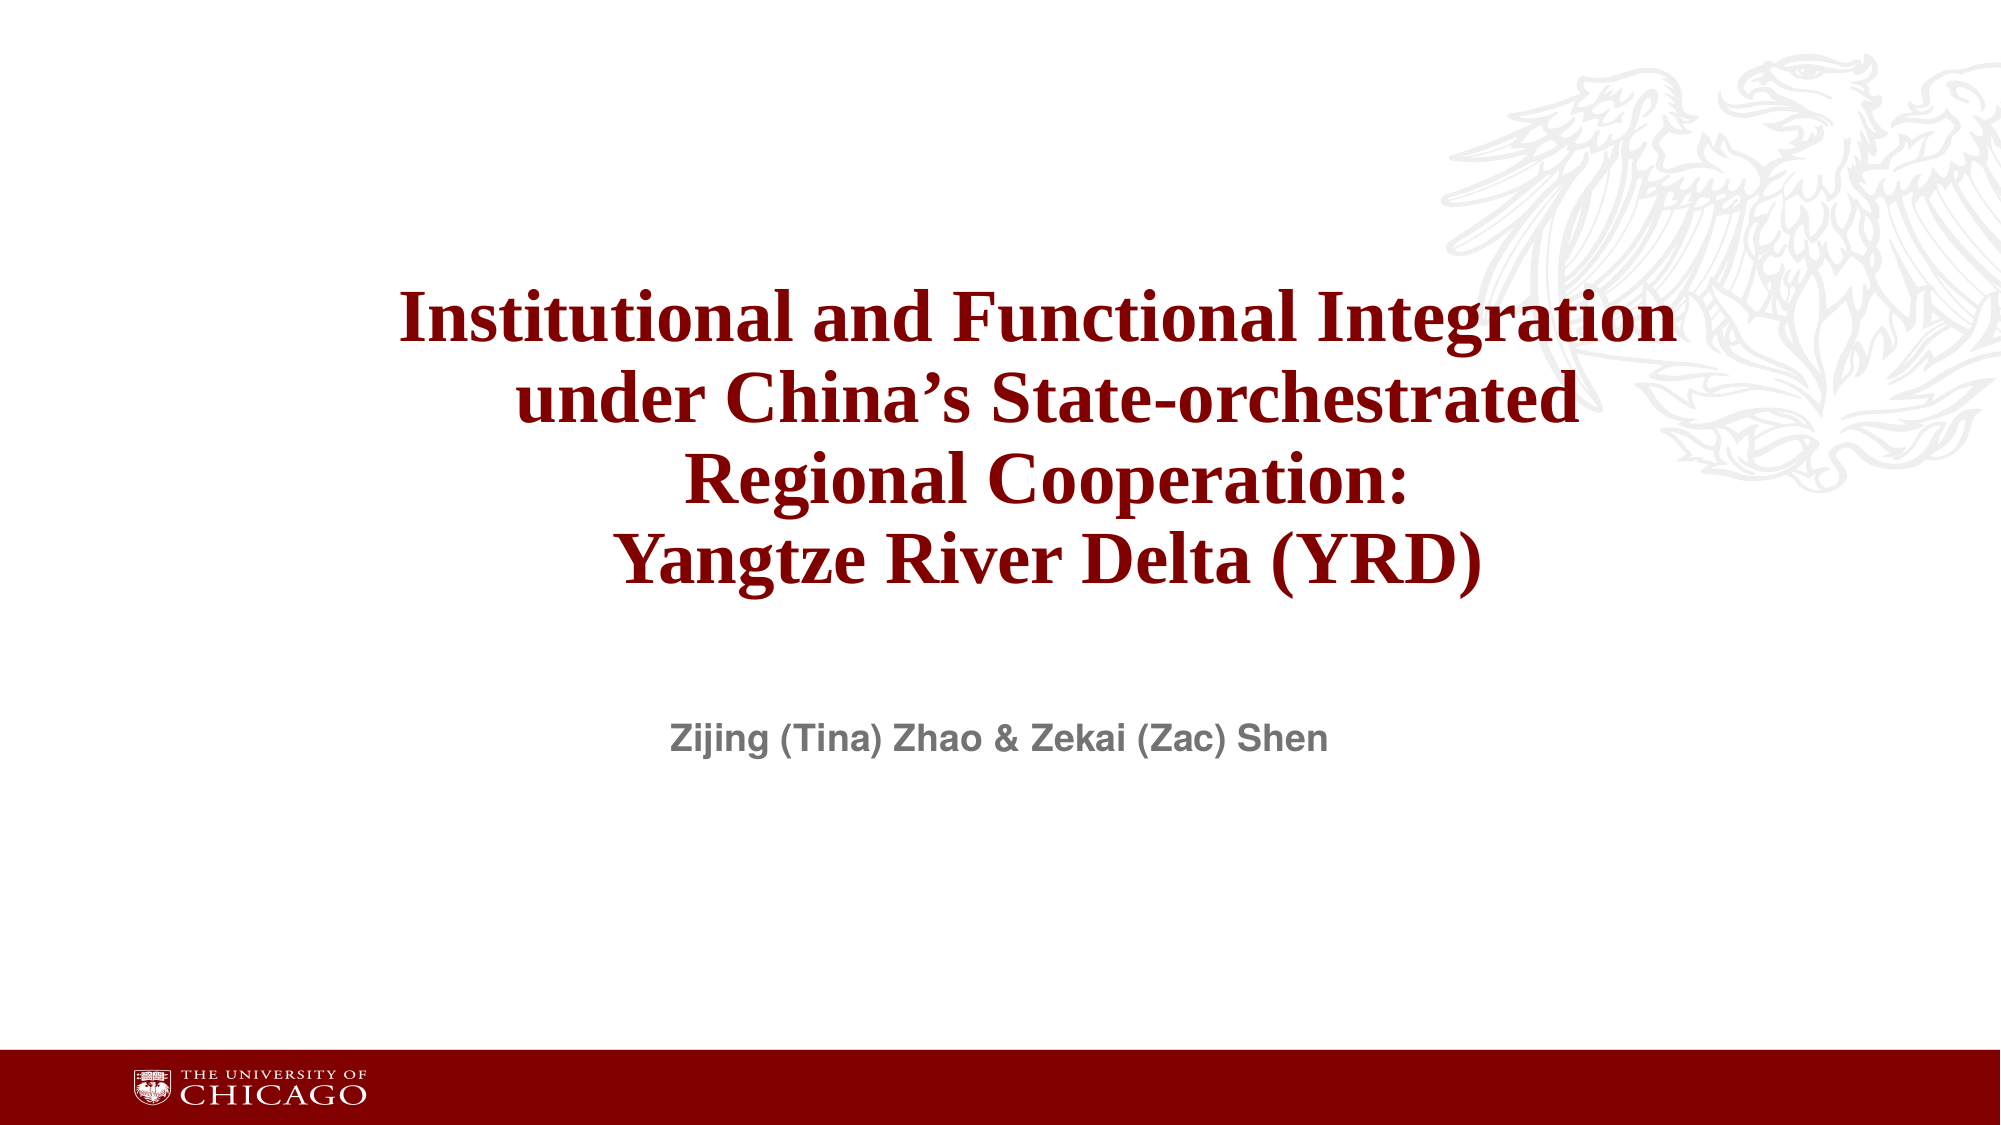

# Institutional and Functional Integration  under China’s State-orchestrated Regional Cooperation: Yangtze River Delta (YRD)
Zijing (Tina) Zhao & Zekai (Zac) Shen